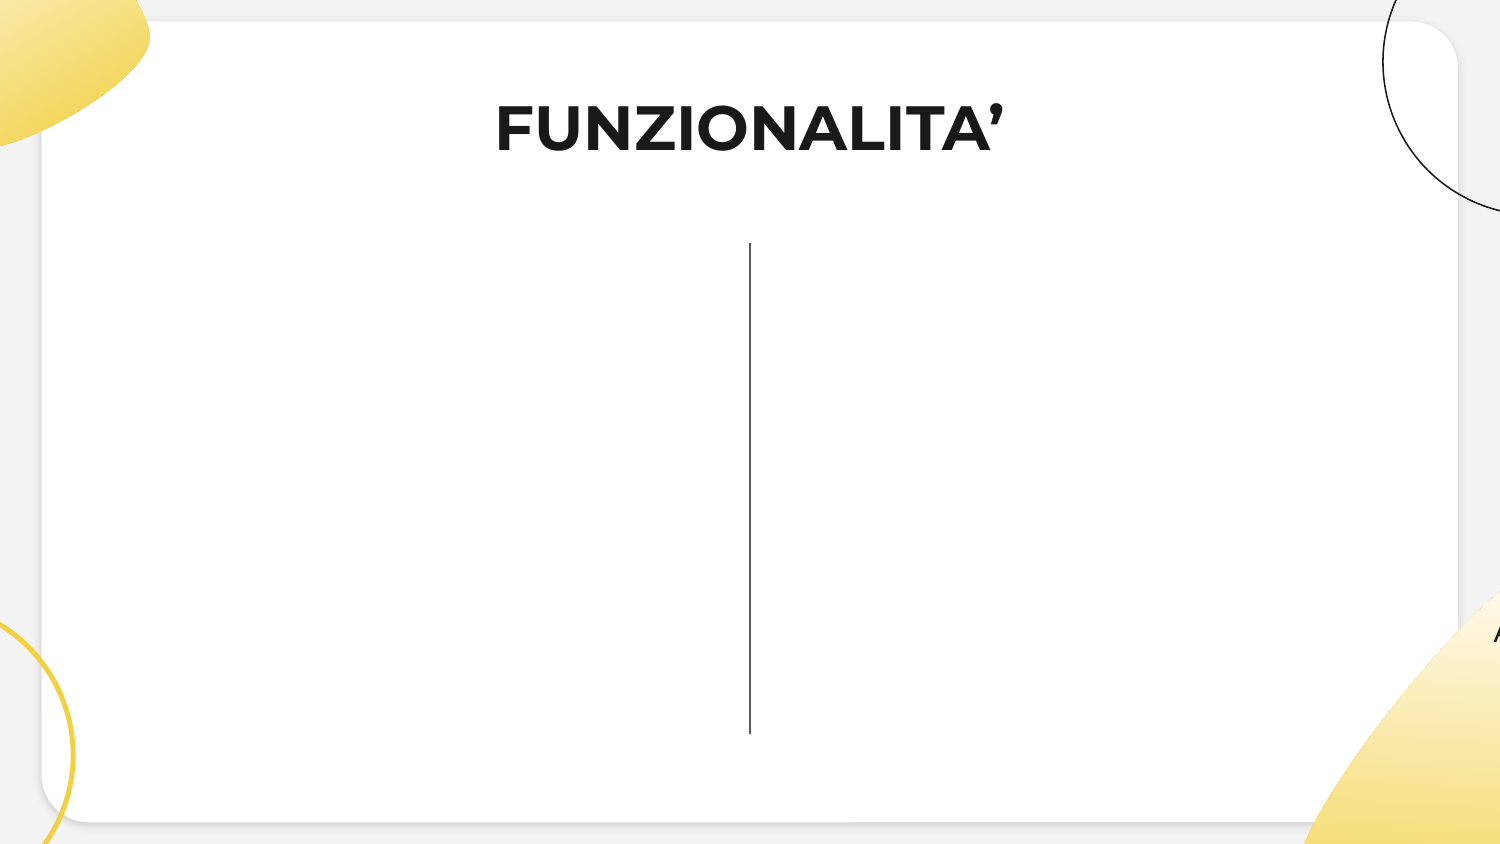

# FUNZIONALITA’
PARTECIPA
CREA
Organizza eventi e invita gli amici
Scegli il tuo evento nella sezione dei più ricercati e partecipa con un semplice click!

FILTRA
GESTISCI
Filtra un evento in base alla tipologia,
Luogo e numero di partecipanti
Area riservata dipendente per la gestione dei dati personali e degli eventi